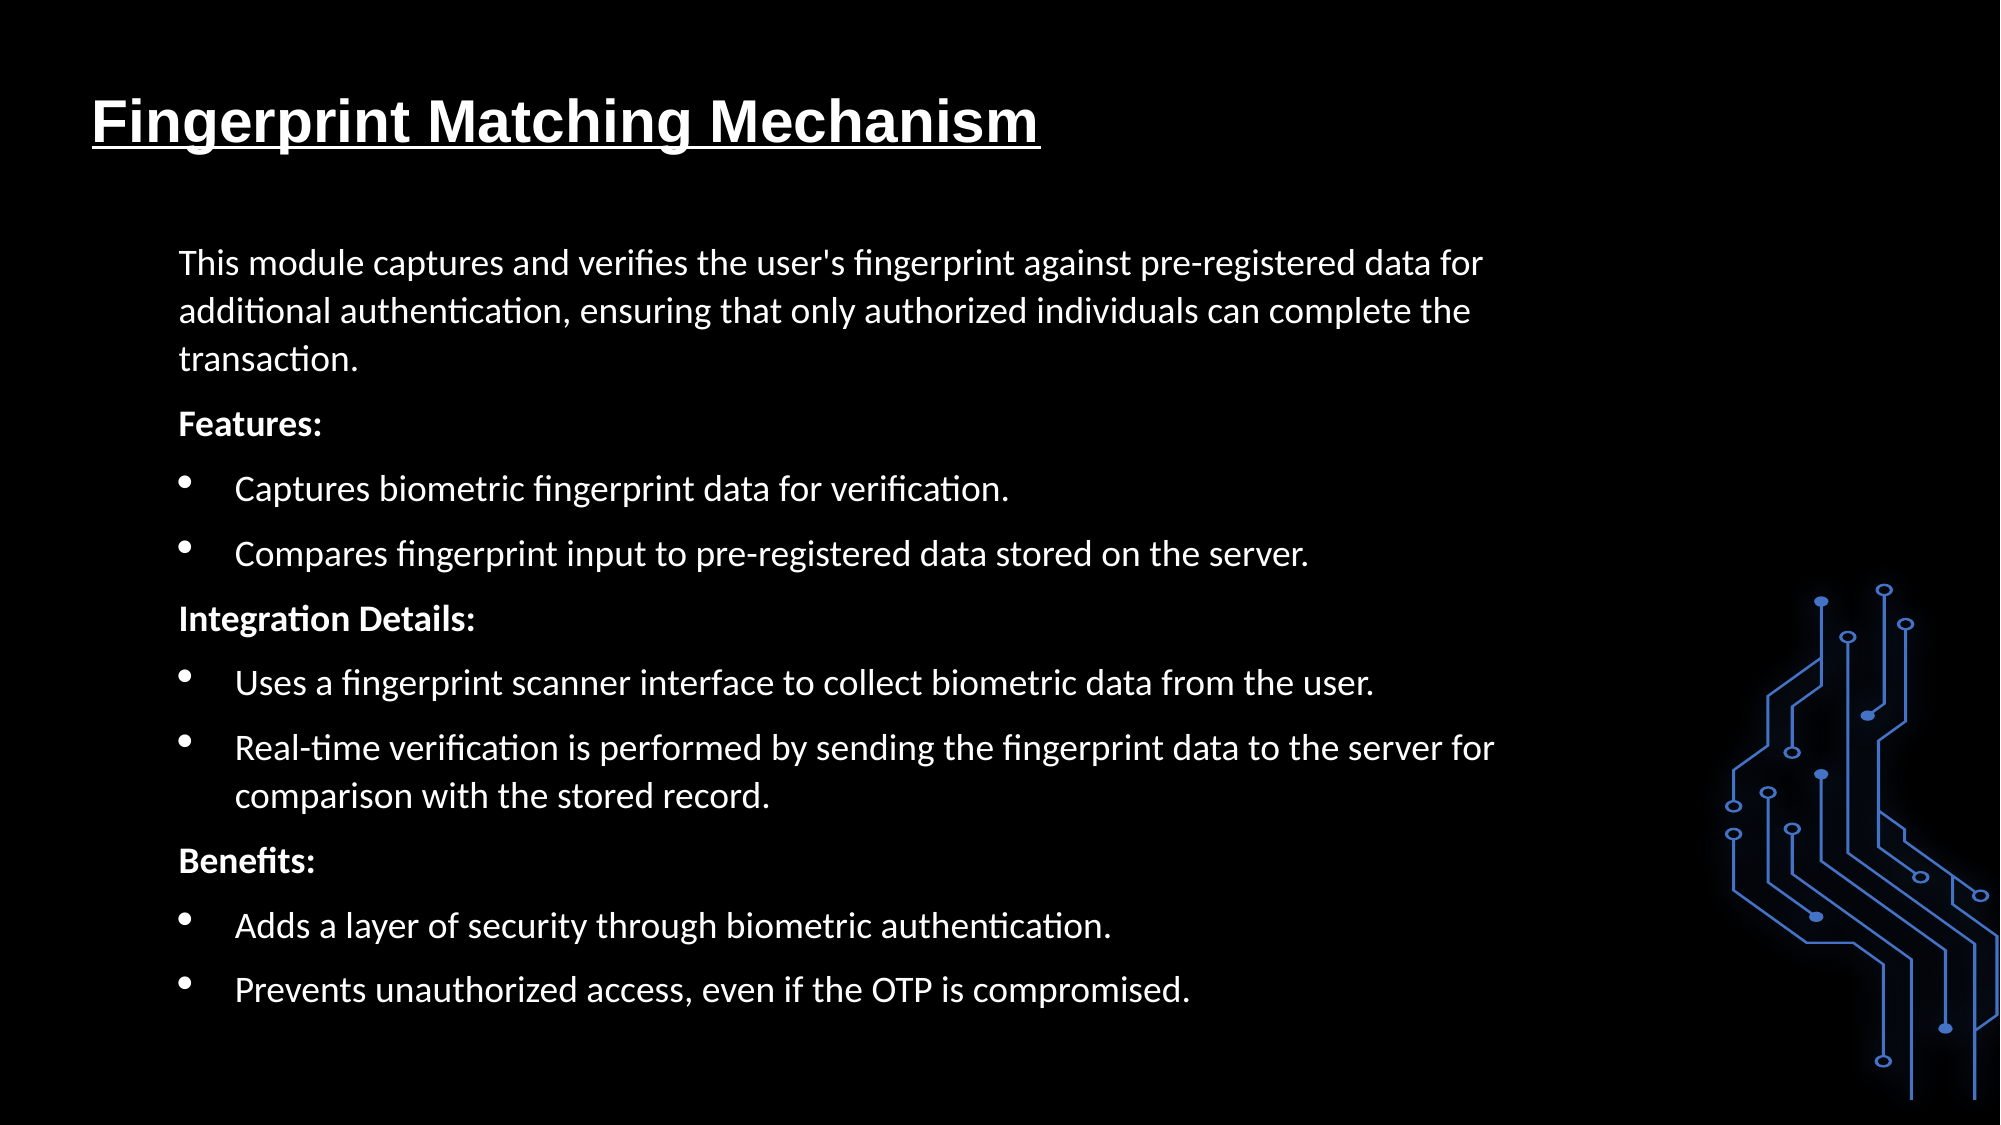

Fingerprint Matching Mechanism
This module captures and verifies the user's fingerprint against pre-registered data for additional authentication, ensuring that only authorized individuals can complete the transaction.
Features:
Captures biometric fingerprint data for verification.
Compares fingerprint input to pre-registered data stored on the server.
Integration Details:
Uses a fingerprint scanner interface to collect biometric data from the user.
Real-time verification is performed by sending the fingerprint data to the server for comparison with the stored record.
Benefits:
Adds a layer of security through biometric authentication.
Prevents unauthorized access, even if the OTP is compromised.